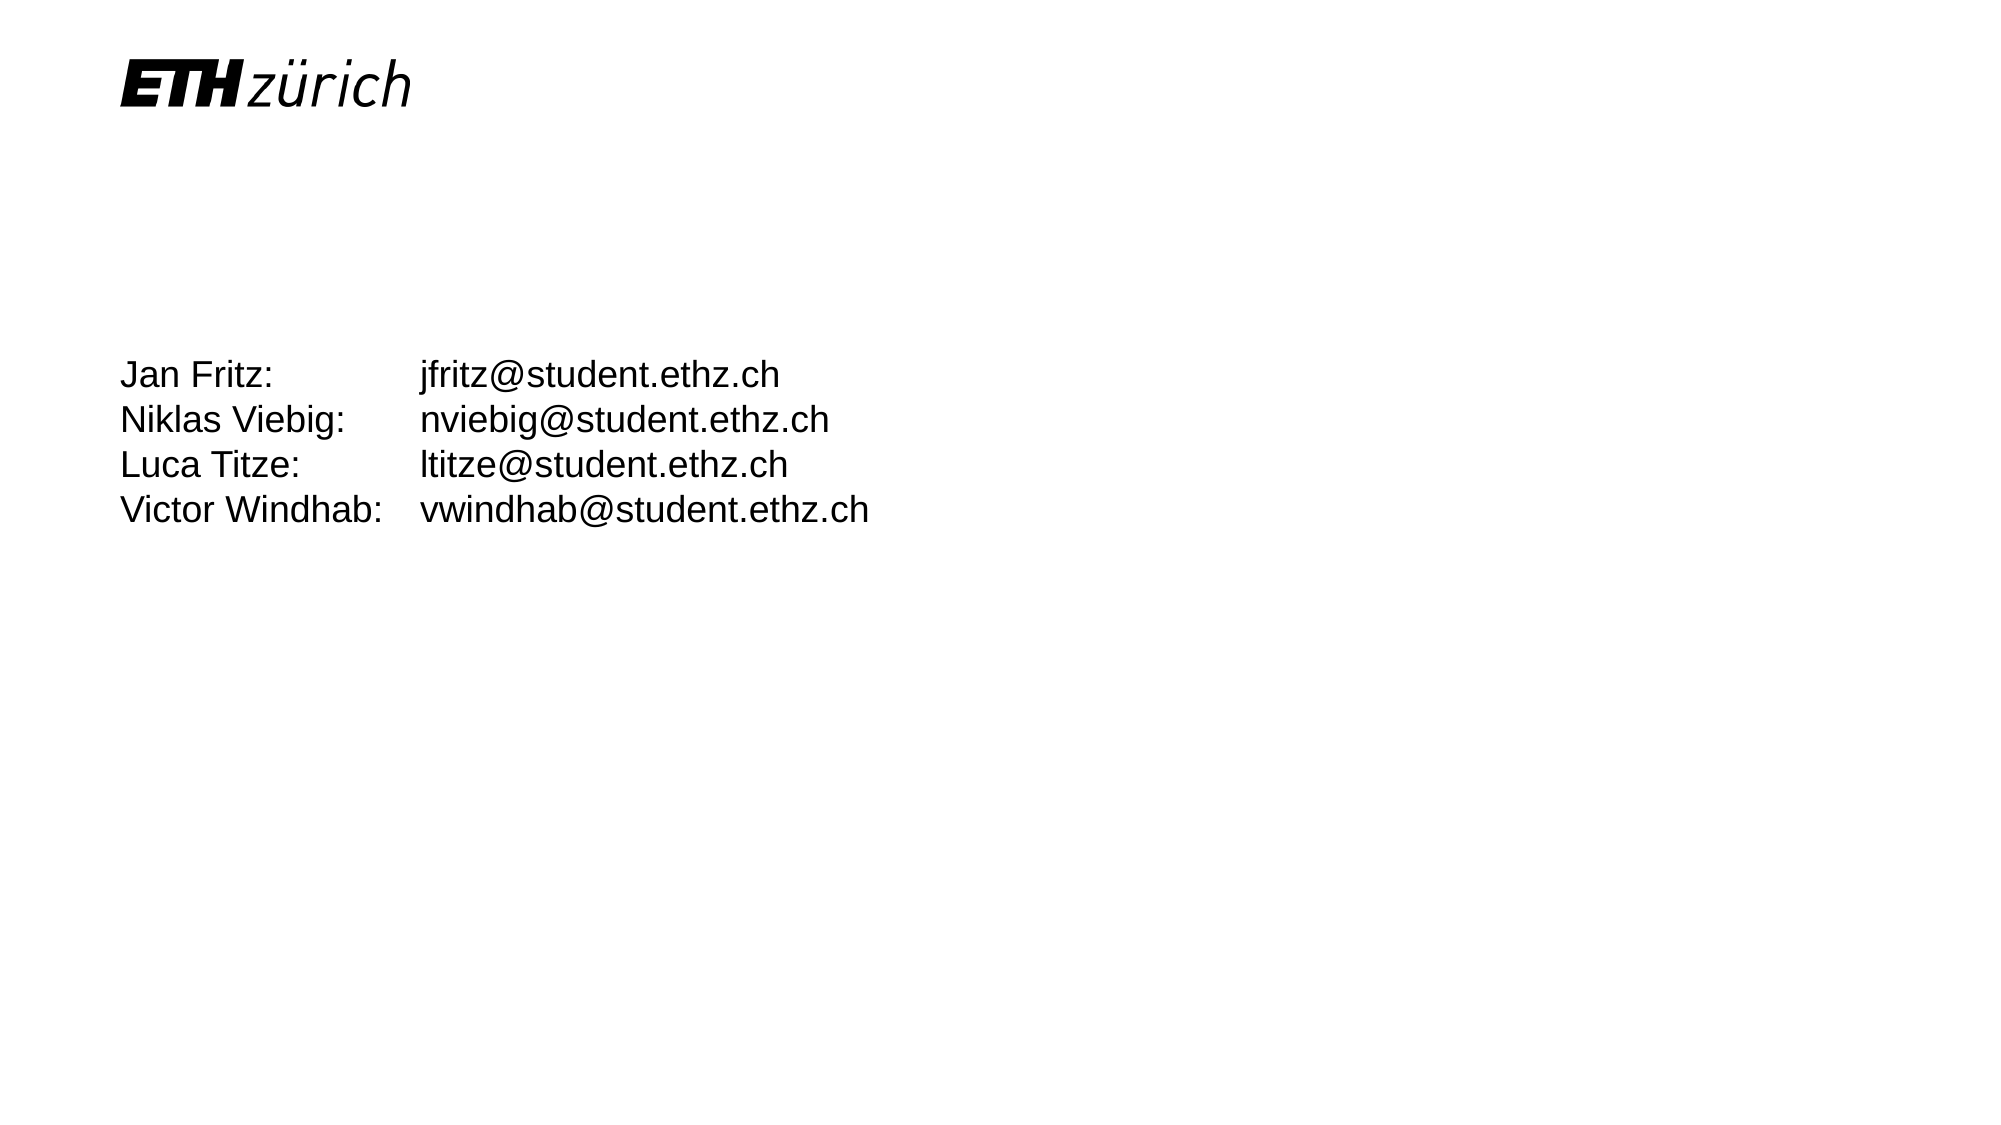

Jan Fritz: 	jfritz@student.ethz.ch
Niklas Viebig: 	nviebig@student.ethz.ch
Luca Titze:	ltitze@student.ethz.ch
Victor Windhab: 	vwindhab@student.ethz.ch